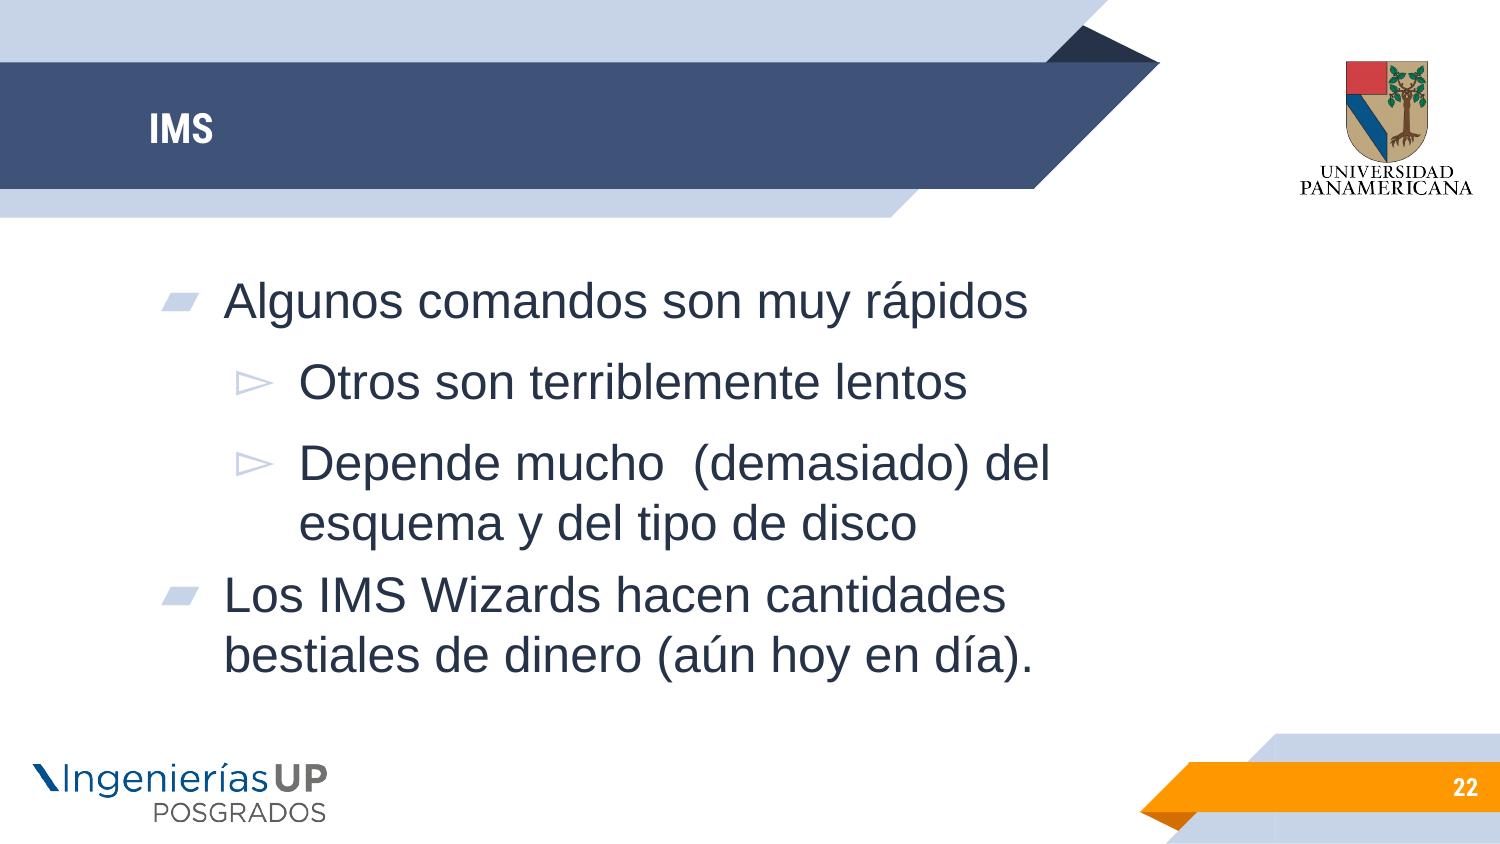

# IMS
Algunos comandos son muy rápidos
Otros son terriblemente lentos
Depende mucho  (demasiado) del esquema y del tipo de disco
Los IMS Wizards hacen cantidades bestiales de dinero (aún hoy en día).
22